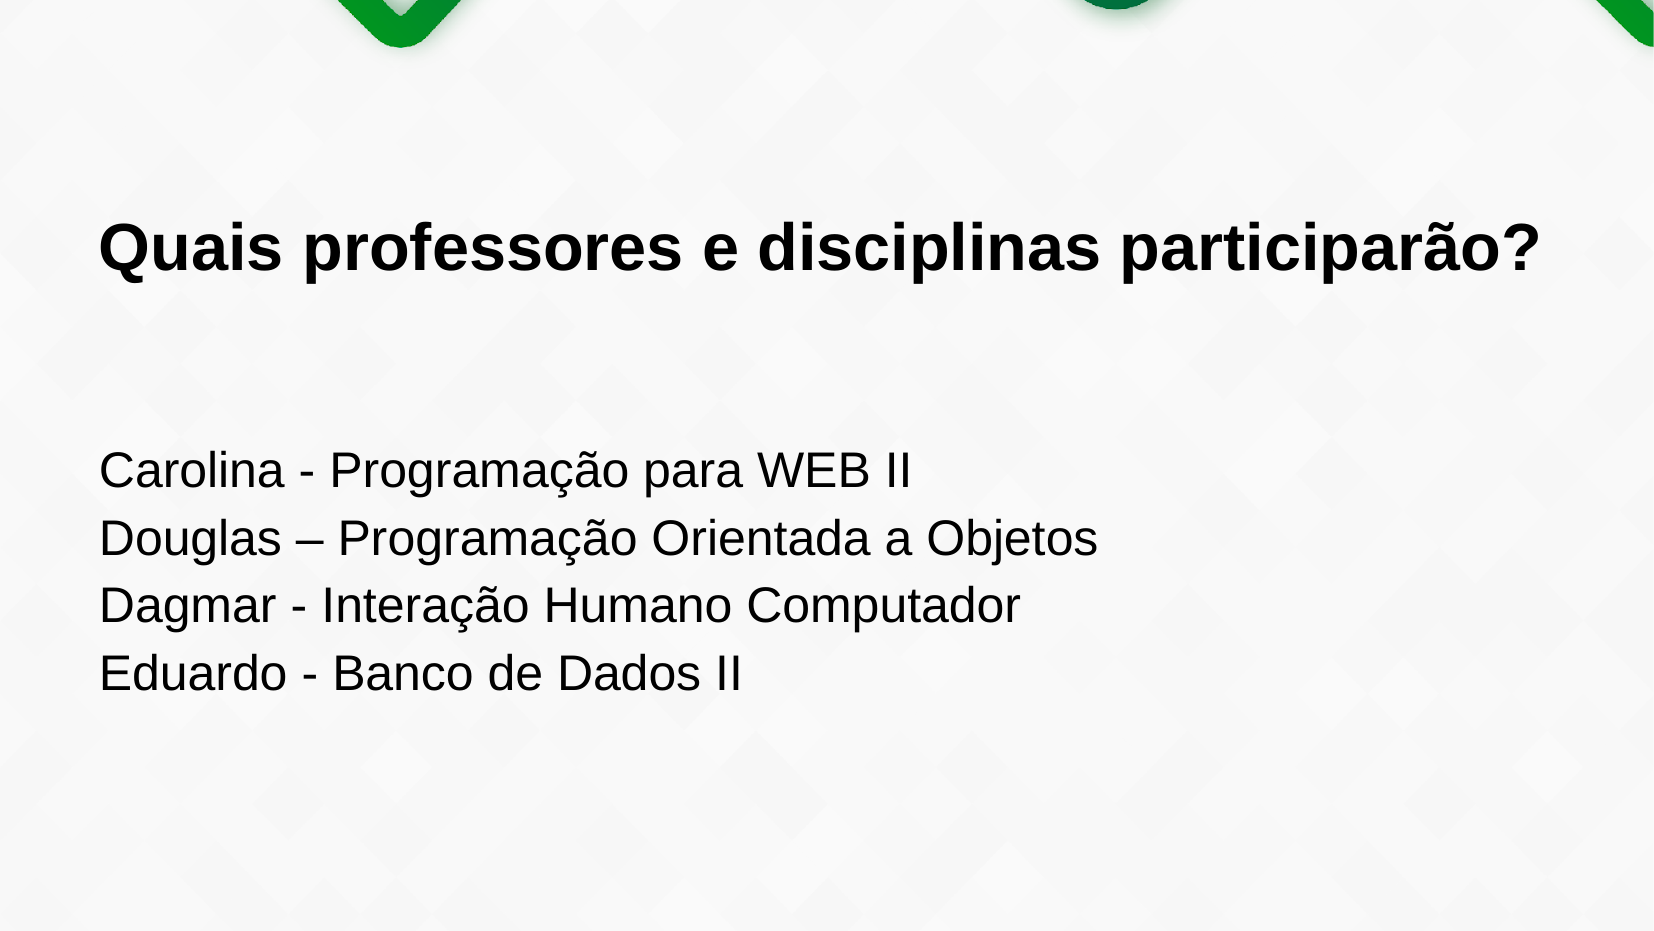

Quais professores e disciplinas participarão?
# Carolina - Programação para WEB II Douglas – Programação Orientada a Objetos Dagmar - Interação Humano Computador Eduardo - Banco de Dados II

4